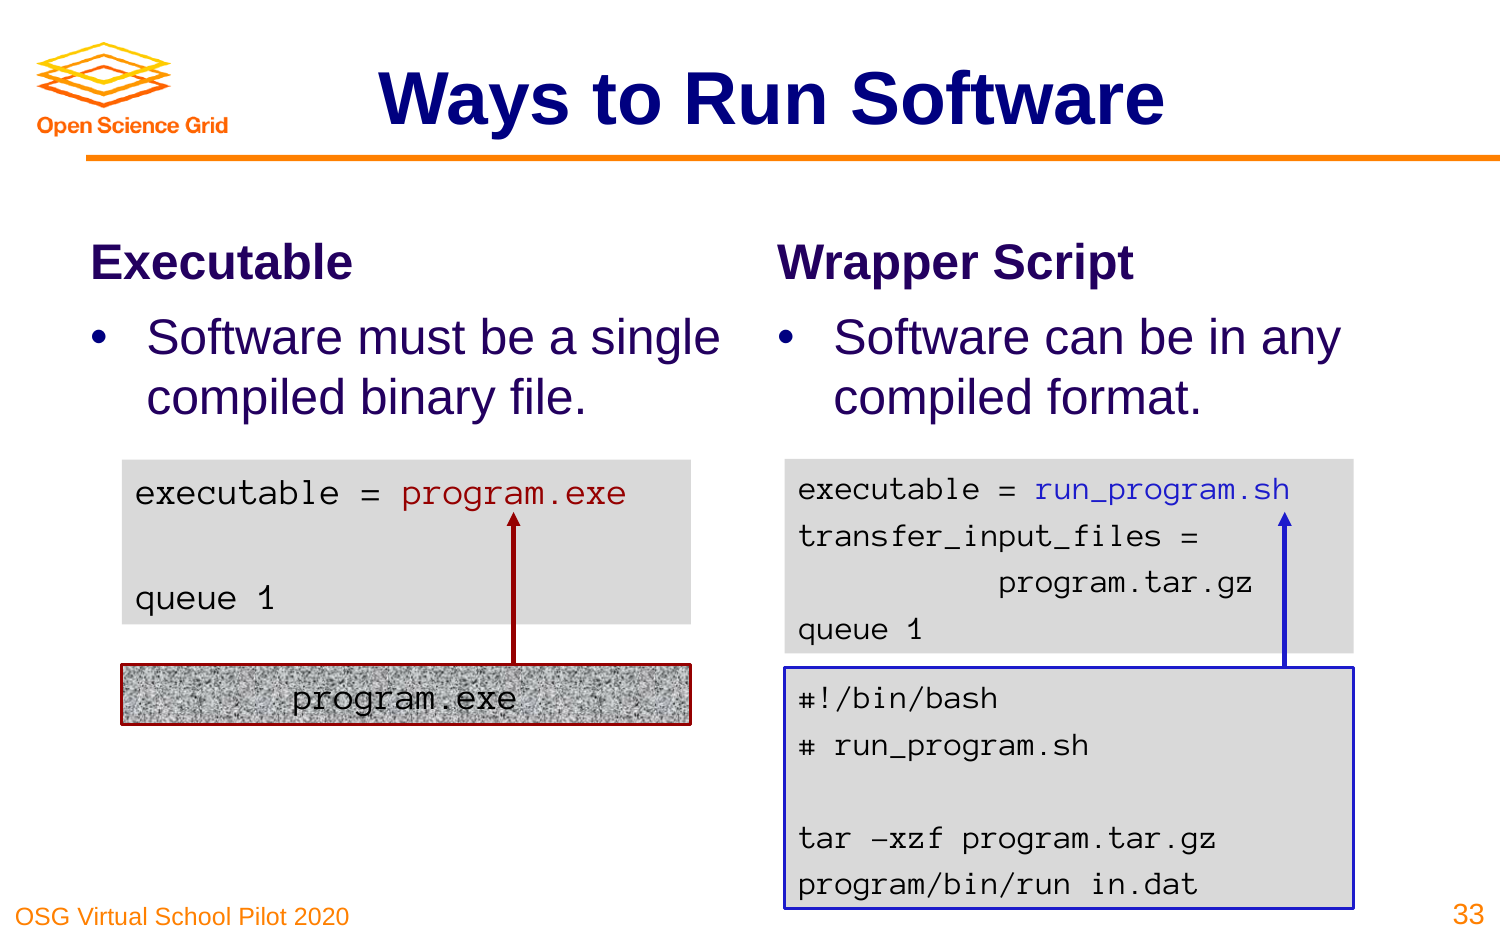

# Ways to Run Software
Executable
Wrapper Script
Software must be a single compiled binary file.
Software can be in any compiled format.
executable = run_program.sh
transfer_input_files =
           program.tar.gz
queue 1
executable = program.exe

queue 1
program.exe
#!/bin/bash
# run_program.sh

tar –xzf program.tar.gz
program/bin/run in.dat
33